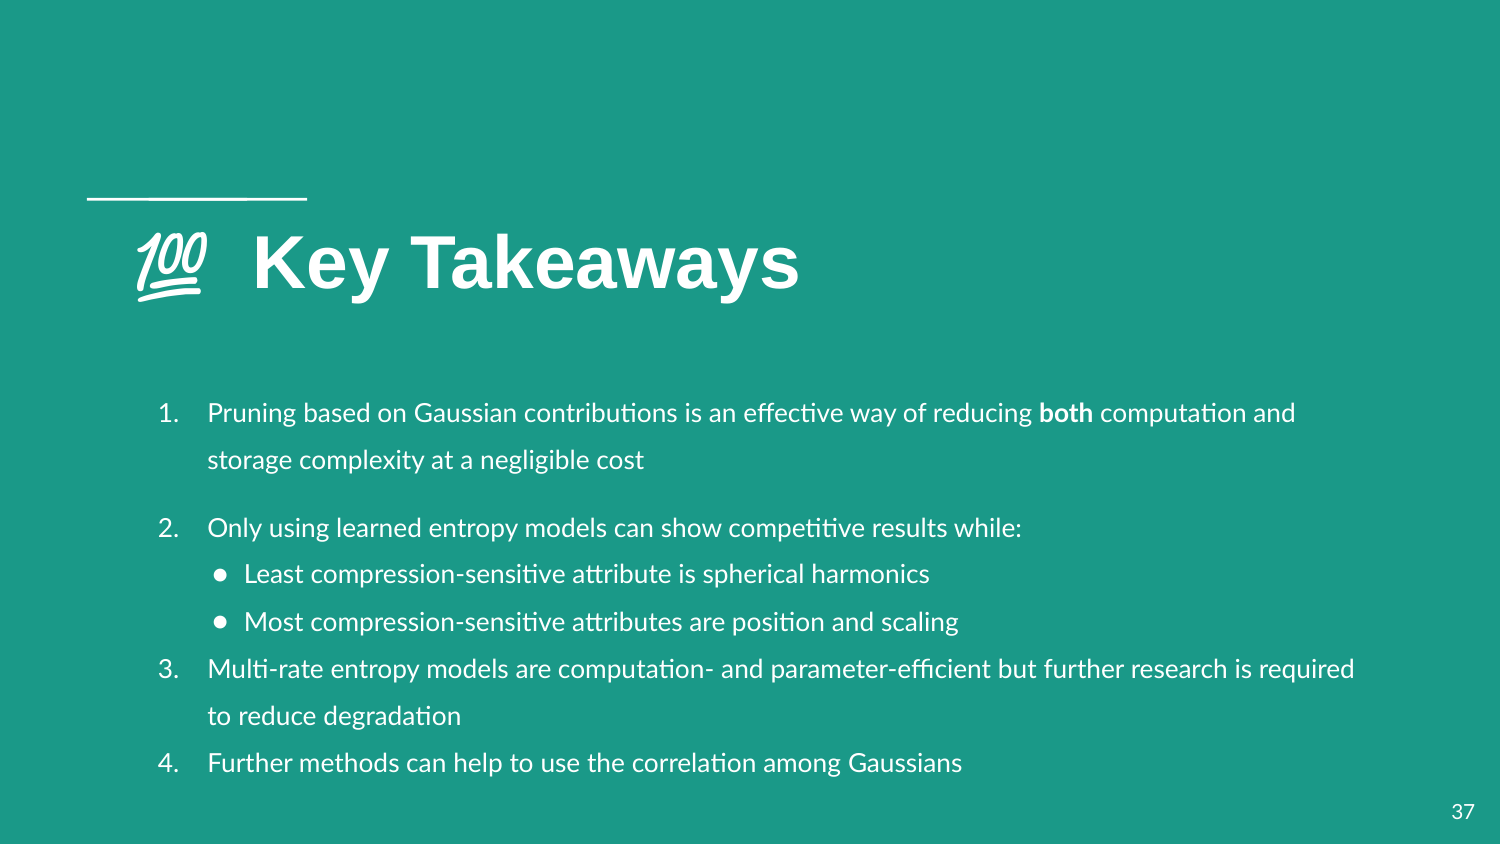

# 💯  Key Takeaways
Pruning based on Gaussian contributions is an effective way of reducing both computation and storage complexity at a negligible cost
Only using learned entropy models can show competitive results while:
Least compression-sensitive attribute is spherical harmonics
Most compression-sensitive attributes are position and scaling
Multi-rate entropy models are computation- and parameter-efficient but further research is required to reduce degradation
Further methods can help to use the correlation among Gaussians
37